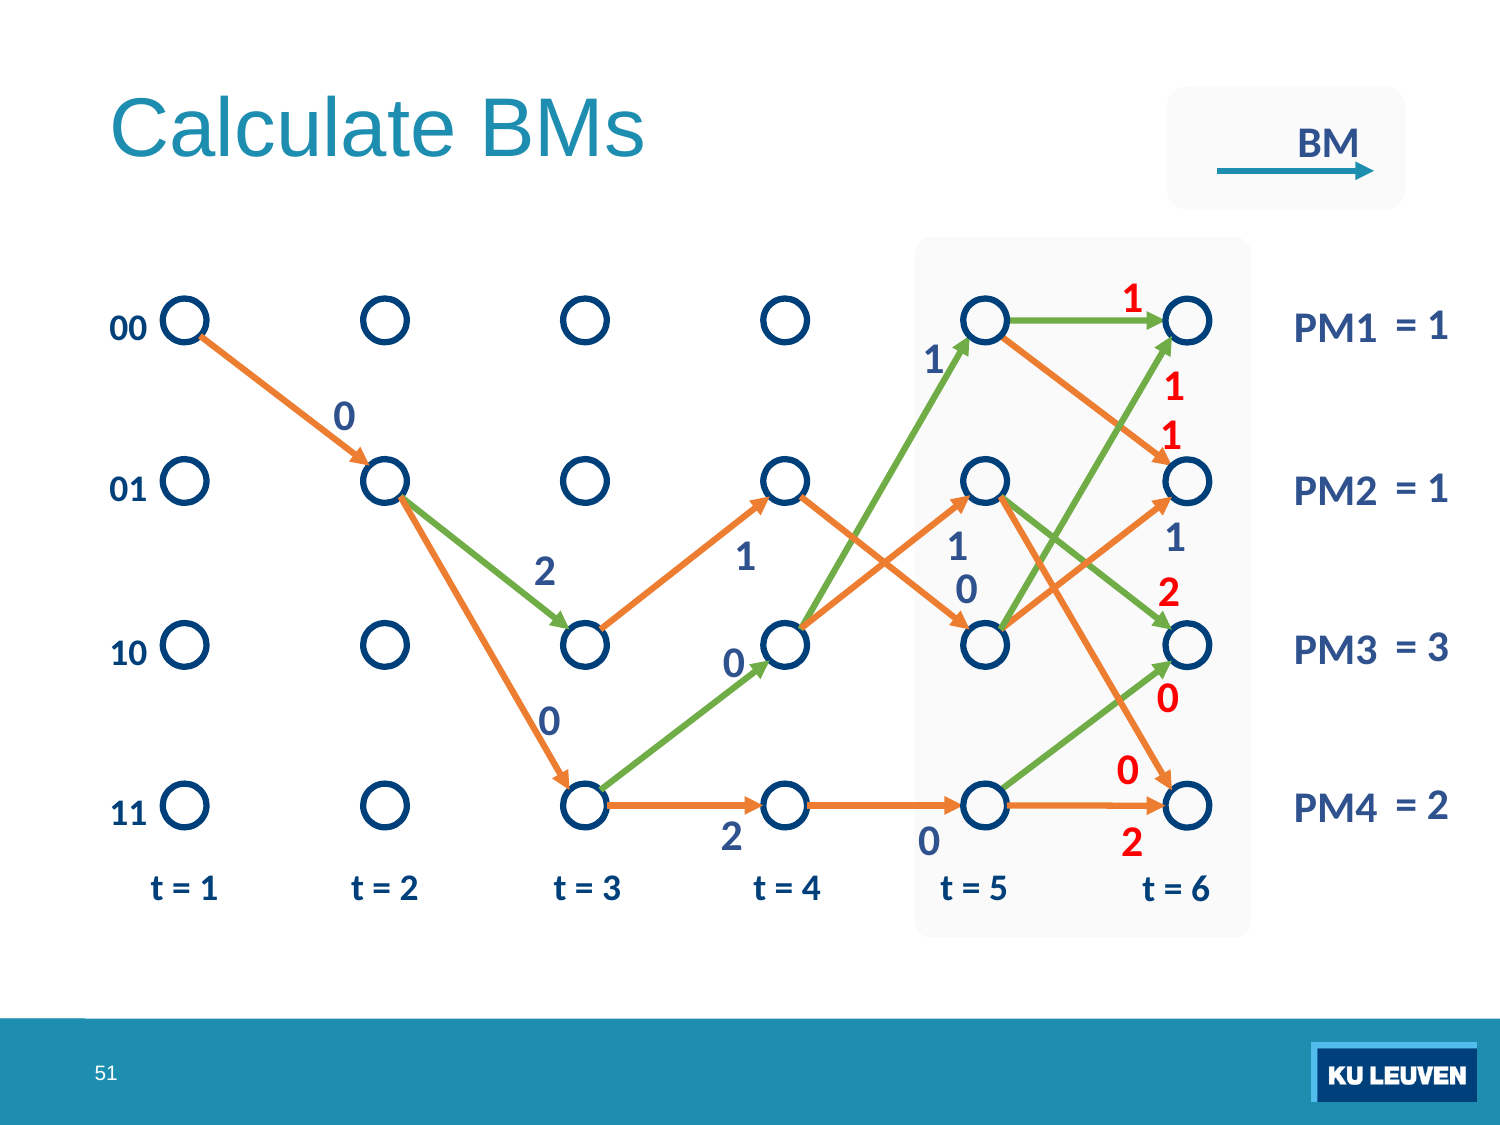

# Calculate BMs

BM

1
00
=
1

PM1
1
1
0
1
01

=
1
PM2
1
1
1
2
0
2
=
3
10
PM3

0
0
0
0
=
2
11
PM4

2
0
2
t = 1
t = 2
t = 3
t = 4
t = 5
t = 6

51